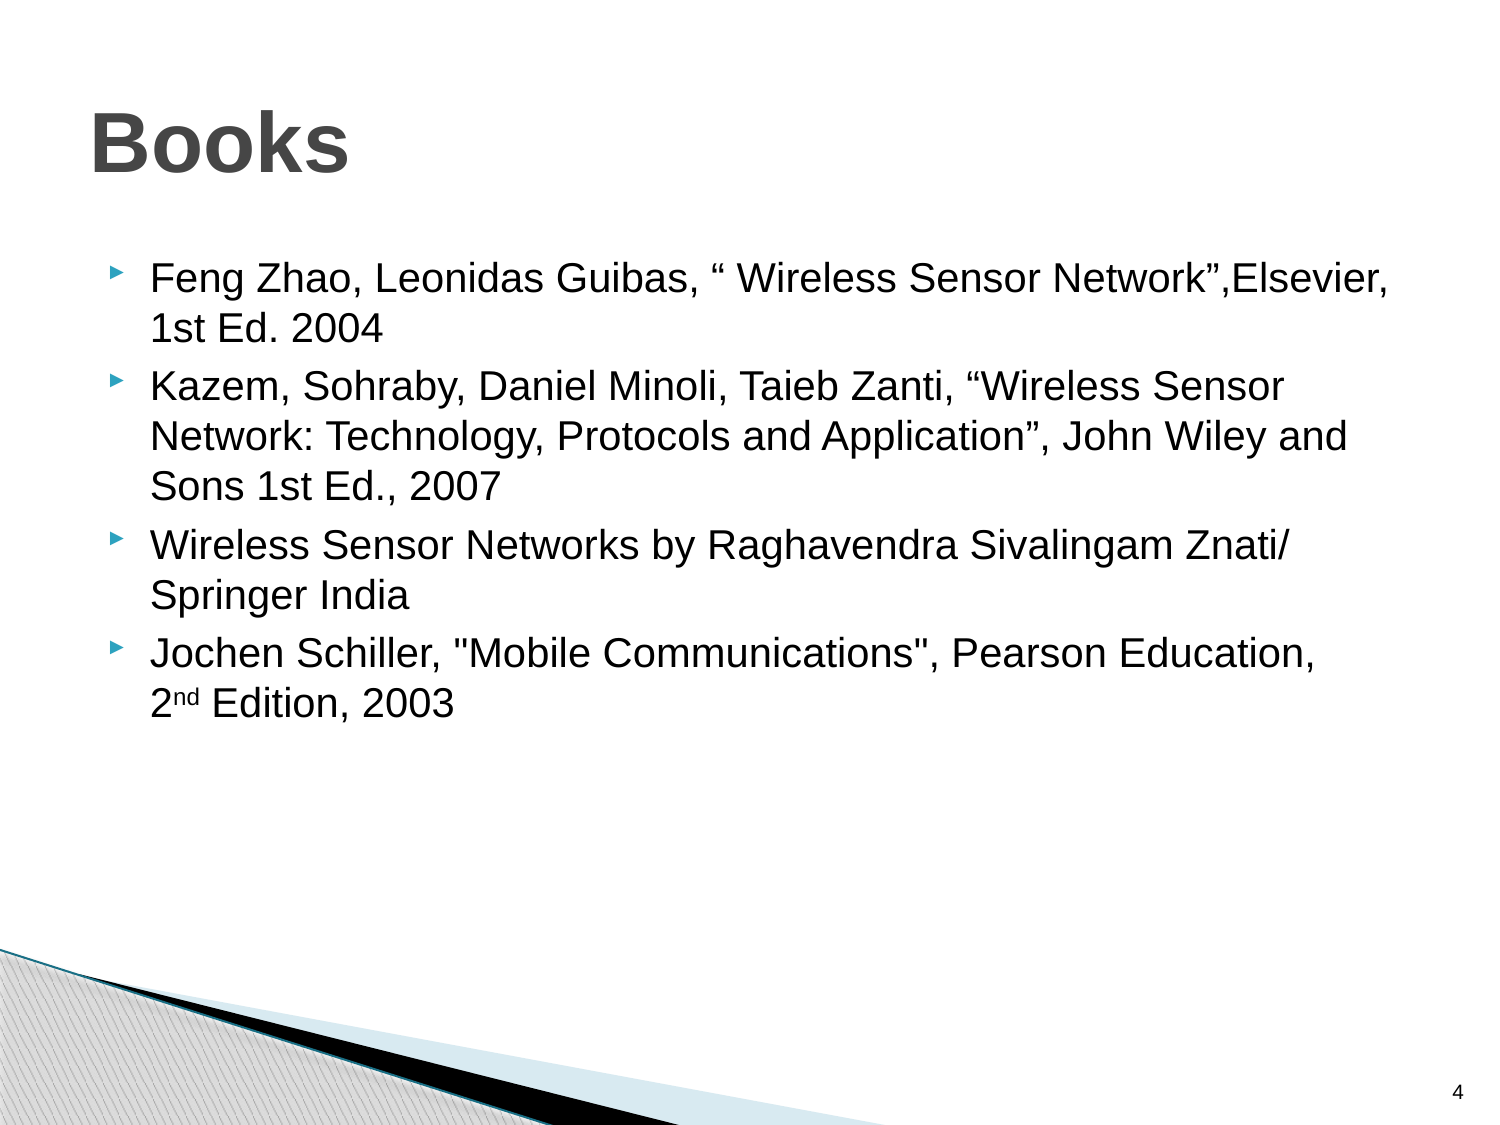

# Books
Feng Zhao, Leonidas Guibas, “ Wireless Sensor Network”,Elsevier, 1st Ed. 2004
Kazem, Sohraby, Daniel Minoli, Taieb Zanti, “Wireless Sensor Network: Technology, Protocols and Application”, John Wiley and Sons 1st Ed., 2007
Wireless Sensor Networks by Raghavendra Sivalingam Znati/ Springer India
Jochen Schiller, "Mobile Communications", Pearson Education, 2nd Edition, 2003
4